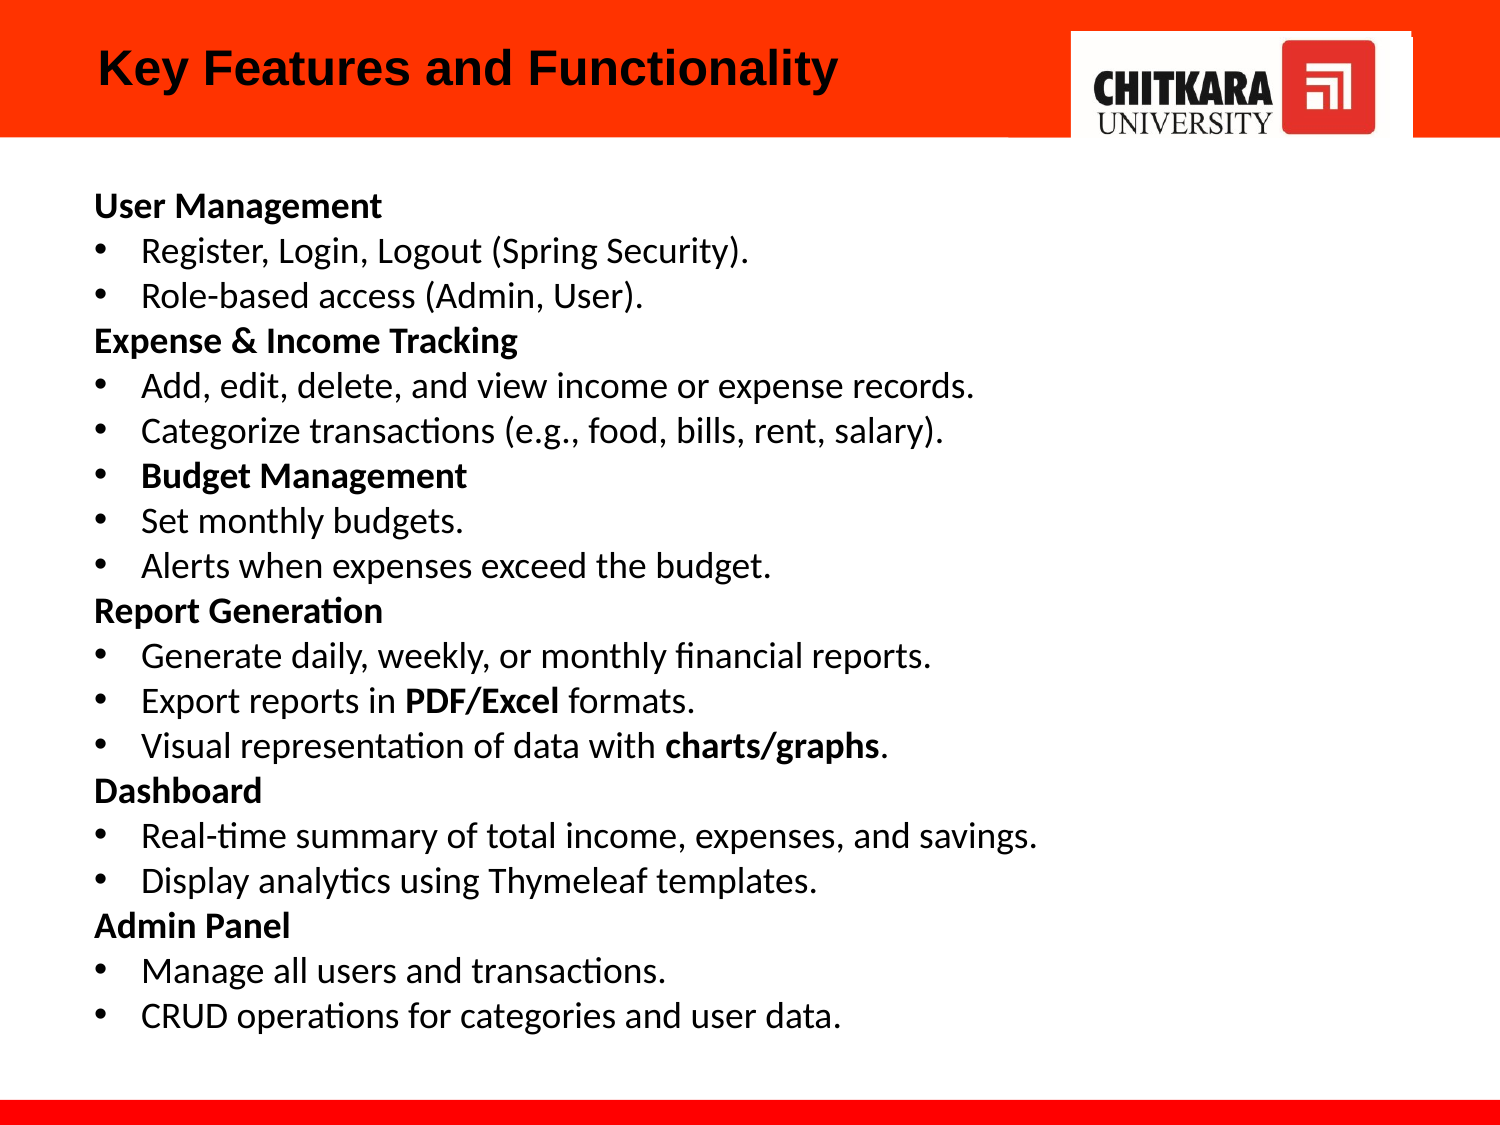

# Key Features and Functionality

User Management
Register, Login, Logout (Spring Security).
Role-based access (Admin, User).
Expense & Income Tracking
Add, edit, delete, and view income or expense records.
Categorize transactions (e.g., food, bills, rent, salary).
Budget Management
Set monthly budgets.
Alerts when expenses exceed the budget.
Report Generation
Generate daily, weekly, or monthly financial reports.
Export reports in PDF/Excel formats.
Visual representation of data with charts/graphs.
Dashboard
Real-time summary of total income, expenses, and savings.
Display analytics using Thymeleaf templates.
Admin Panel
Manage all users and transactions.
CRUD operations for categories and user data.